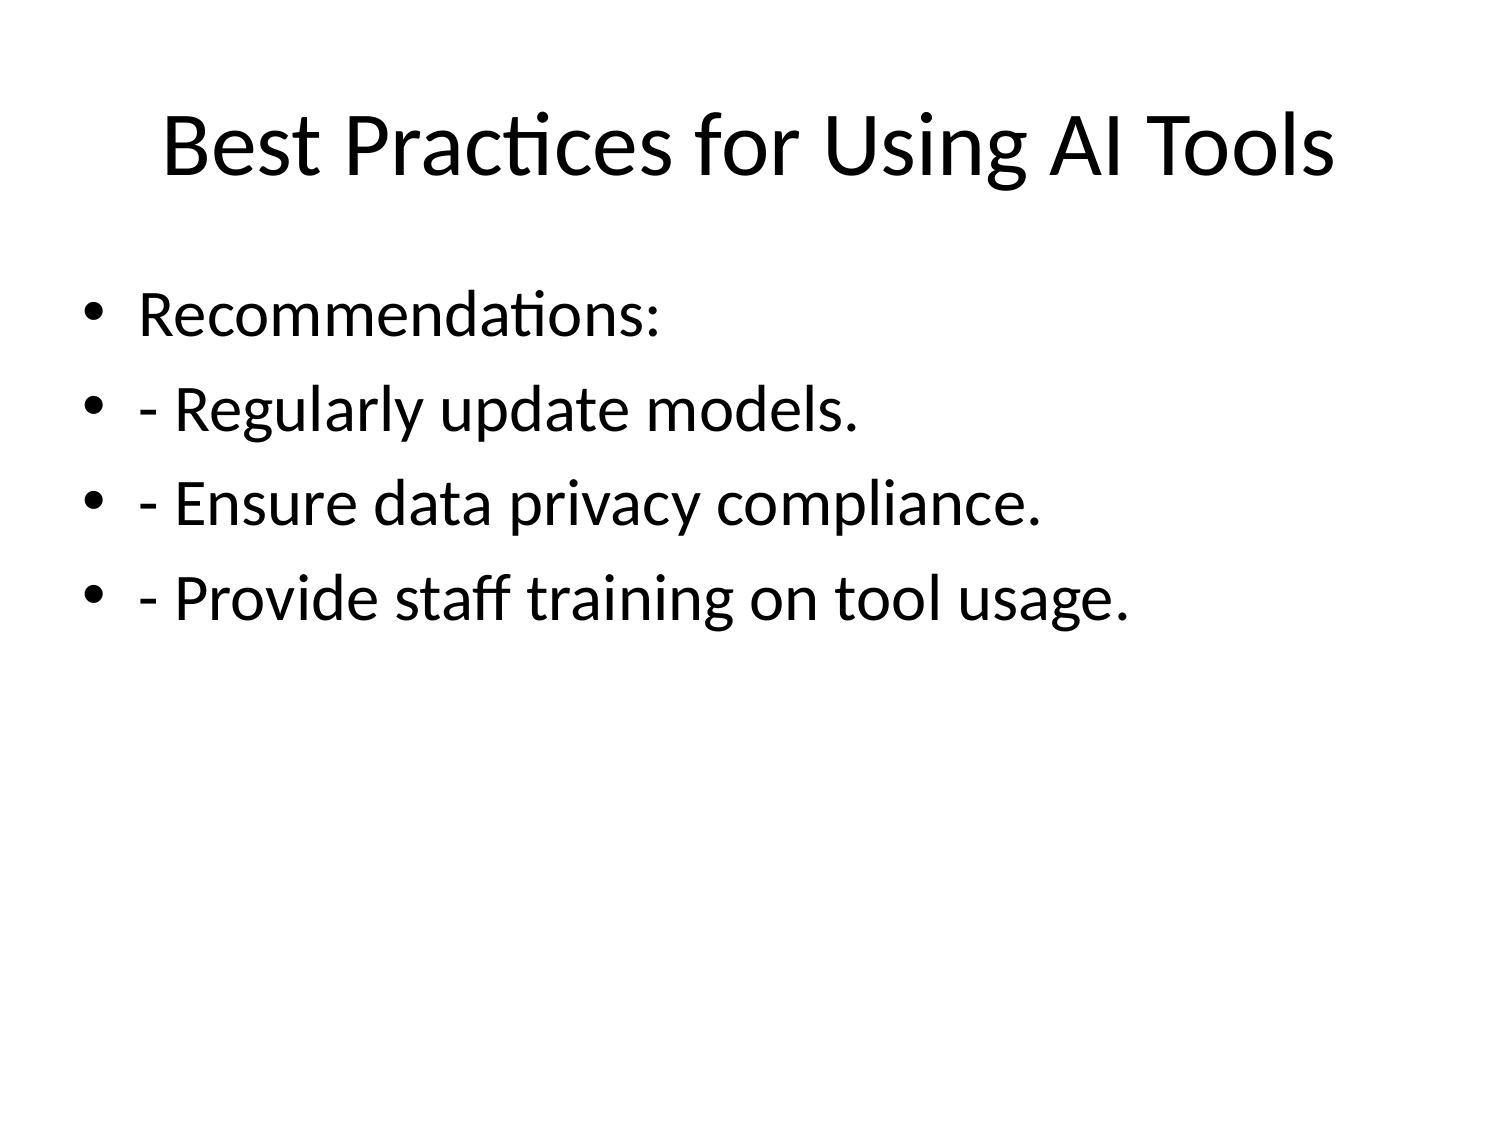

# Best Practices for Using AI Tools
Recommendations:
- Regularly update models.
- Ensure data privacy compliance.
- Provide staff training on tool usage.